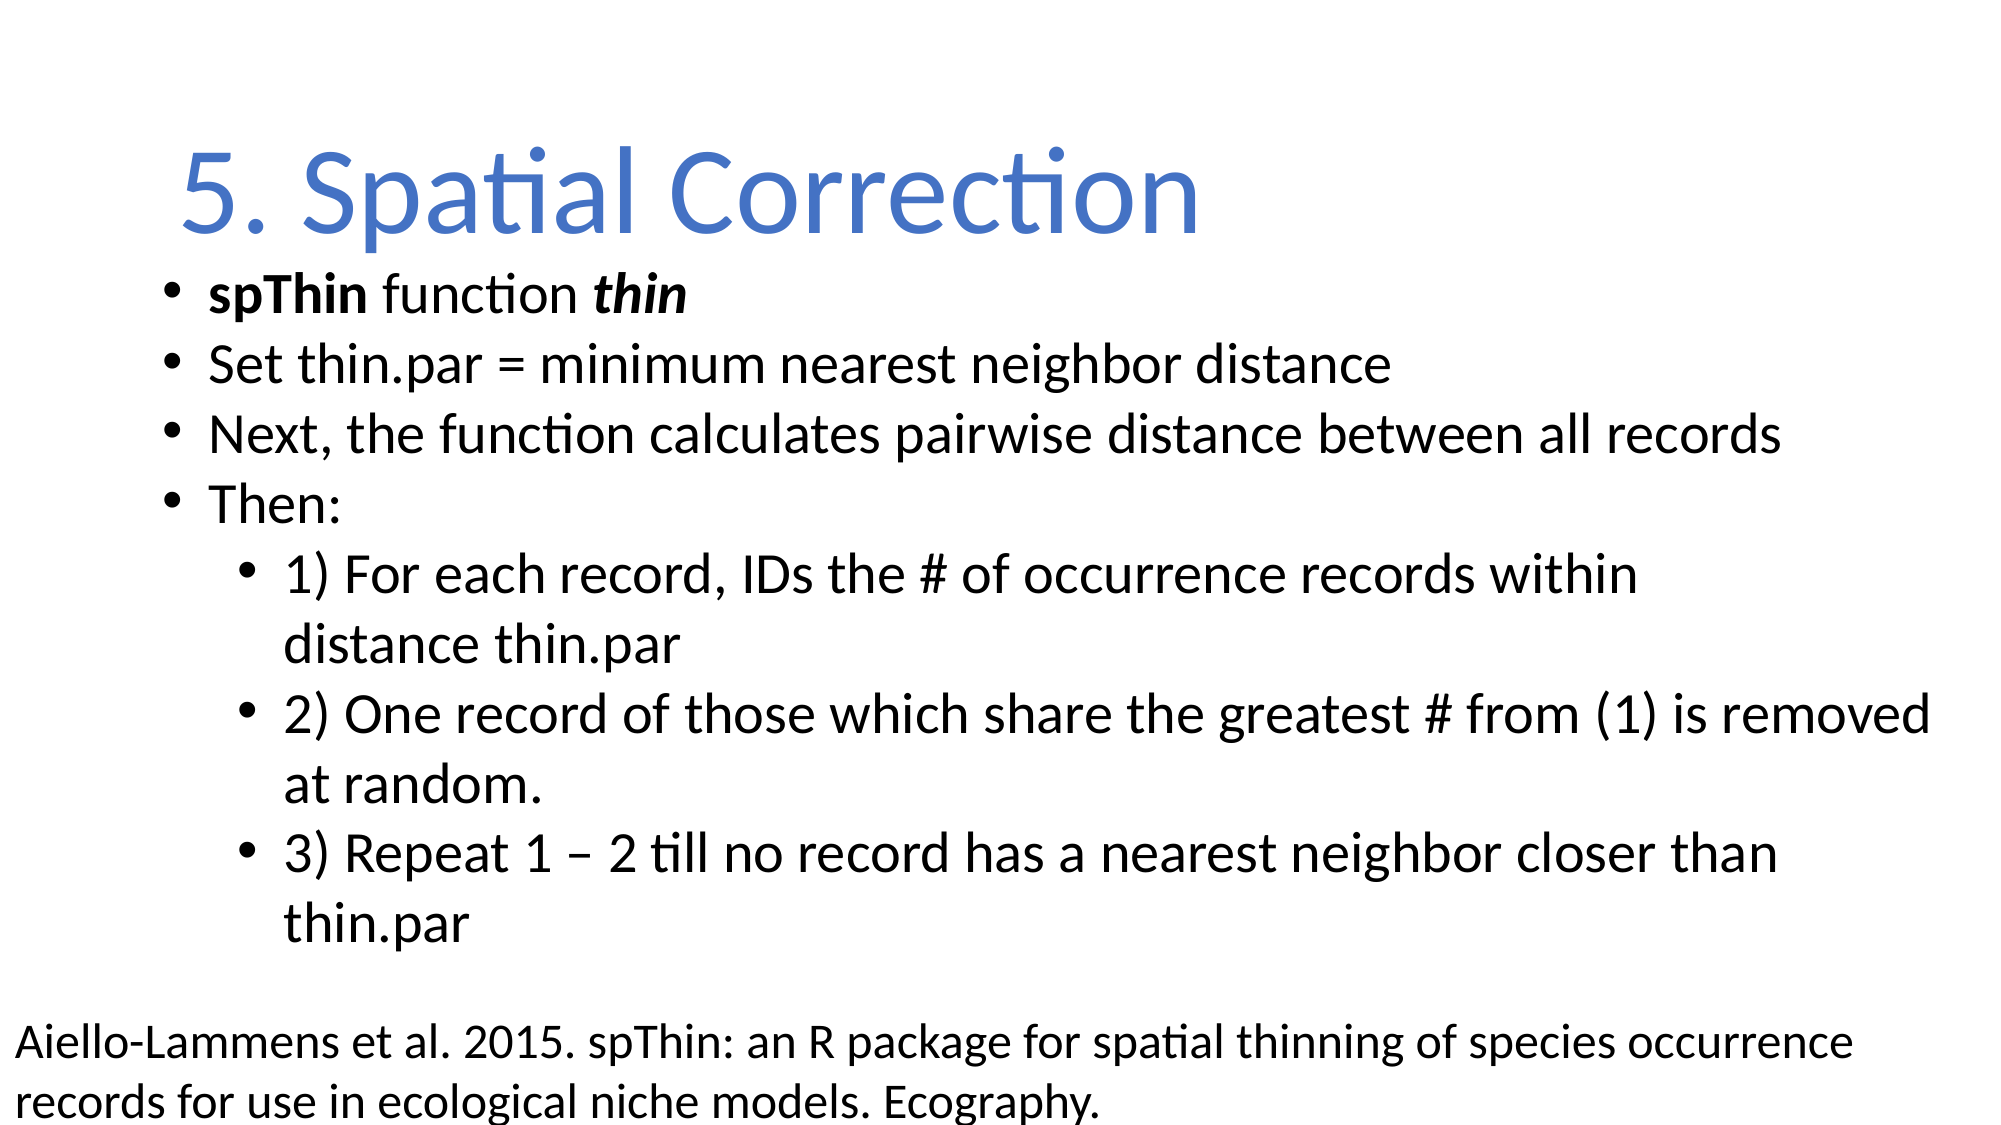

5. Spatial Correction
spThin function thin
Set thin.par = minimum nearest neighbor distance
Next, the function calculates pairwise distance between all records
Then:
1) For each record, IDs the # of occurrence records within distance thin.par
2) One record of those which share the greatest # from (1) is removed at random.
3) Repeat 1 – 2 till no record has a nearest neighbor closer than thin.par

Aiello-Lammens et al. 2015. spThin: an R package for spatial thinning of species occurrence records for use in ecological niche models. Ecography.